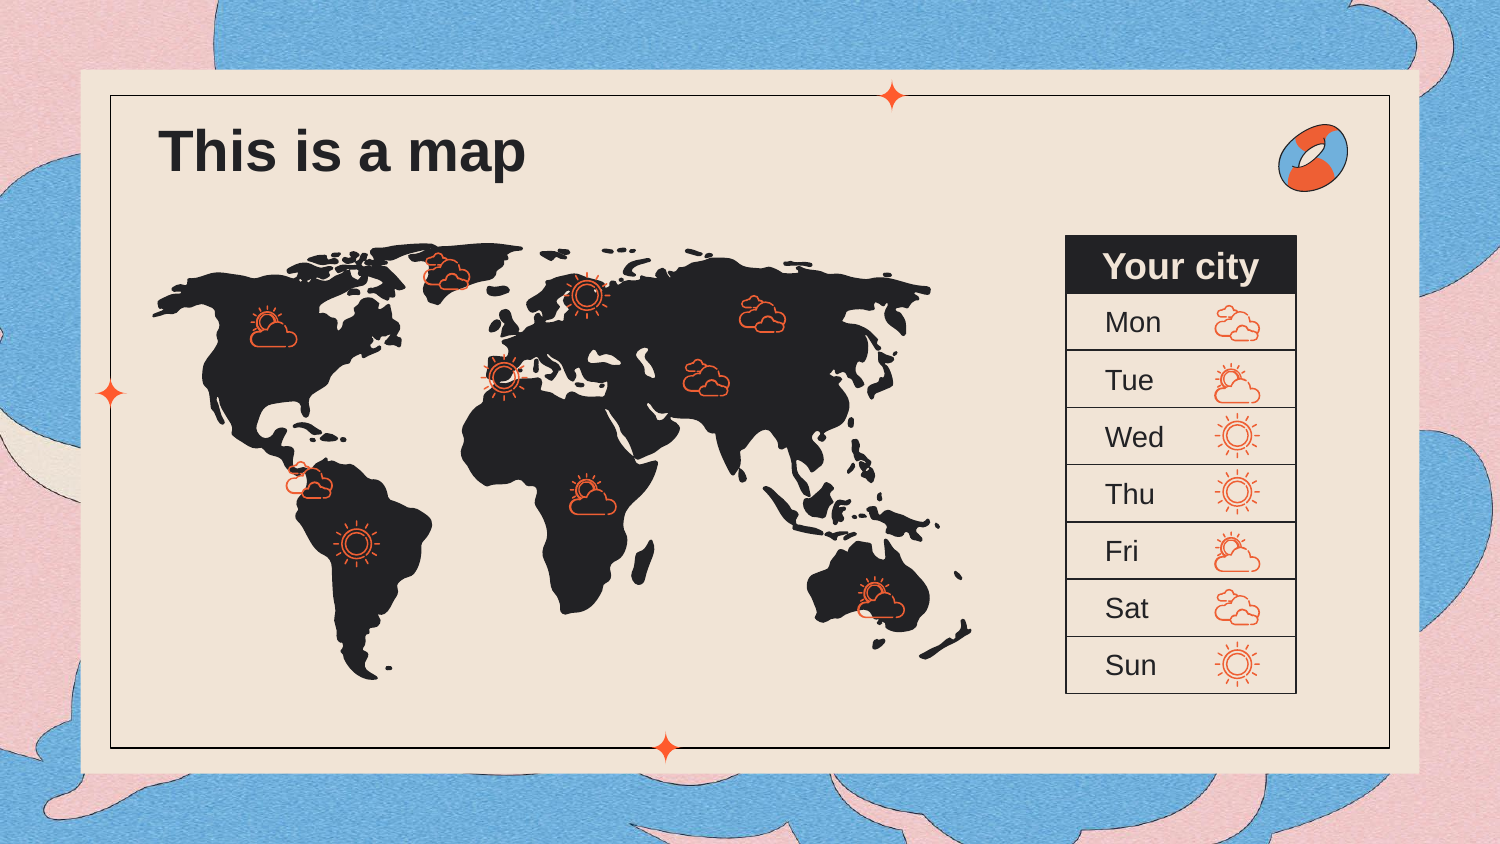

# This is a map

Your city

Mon

Tue

Wed

Thu

Fri

Sat

Sun